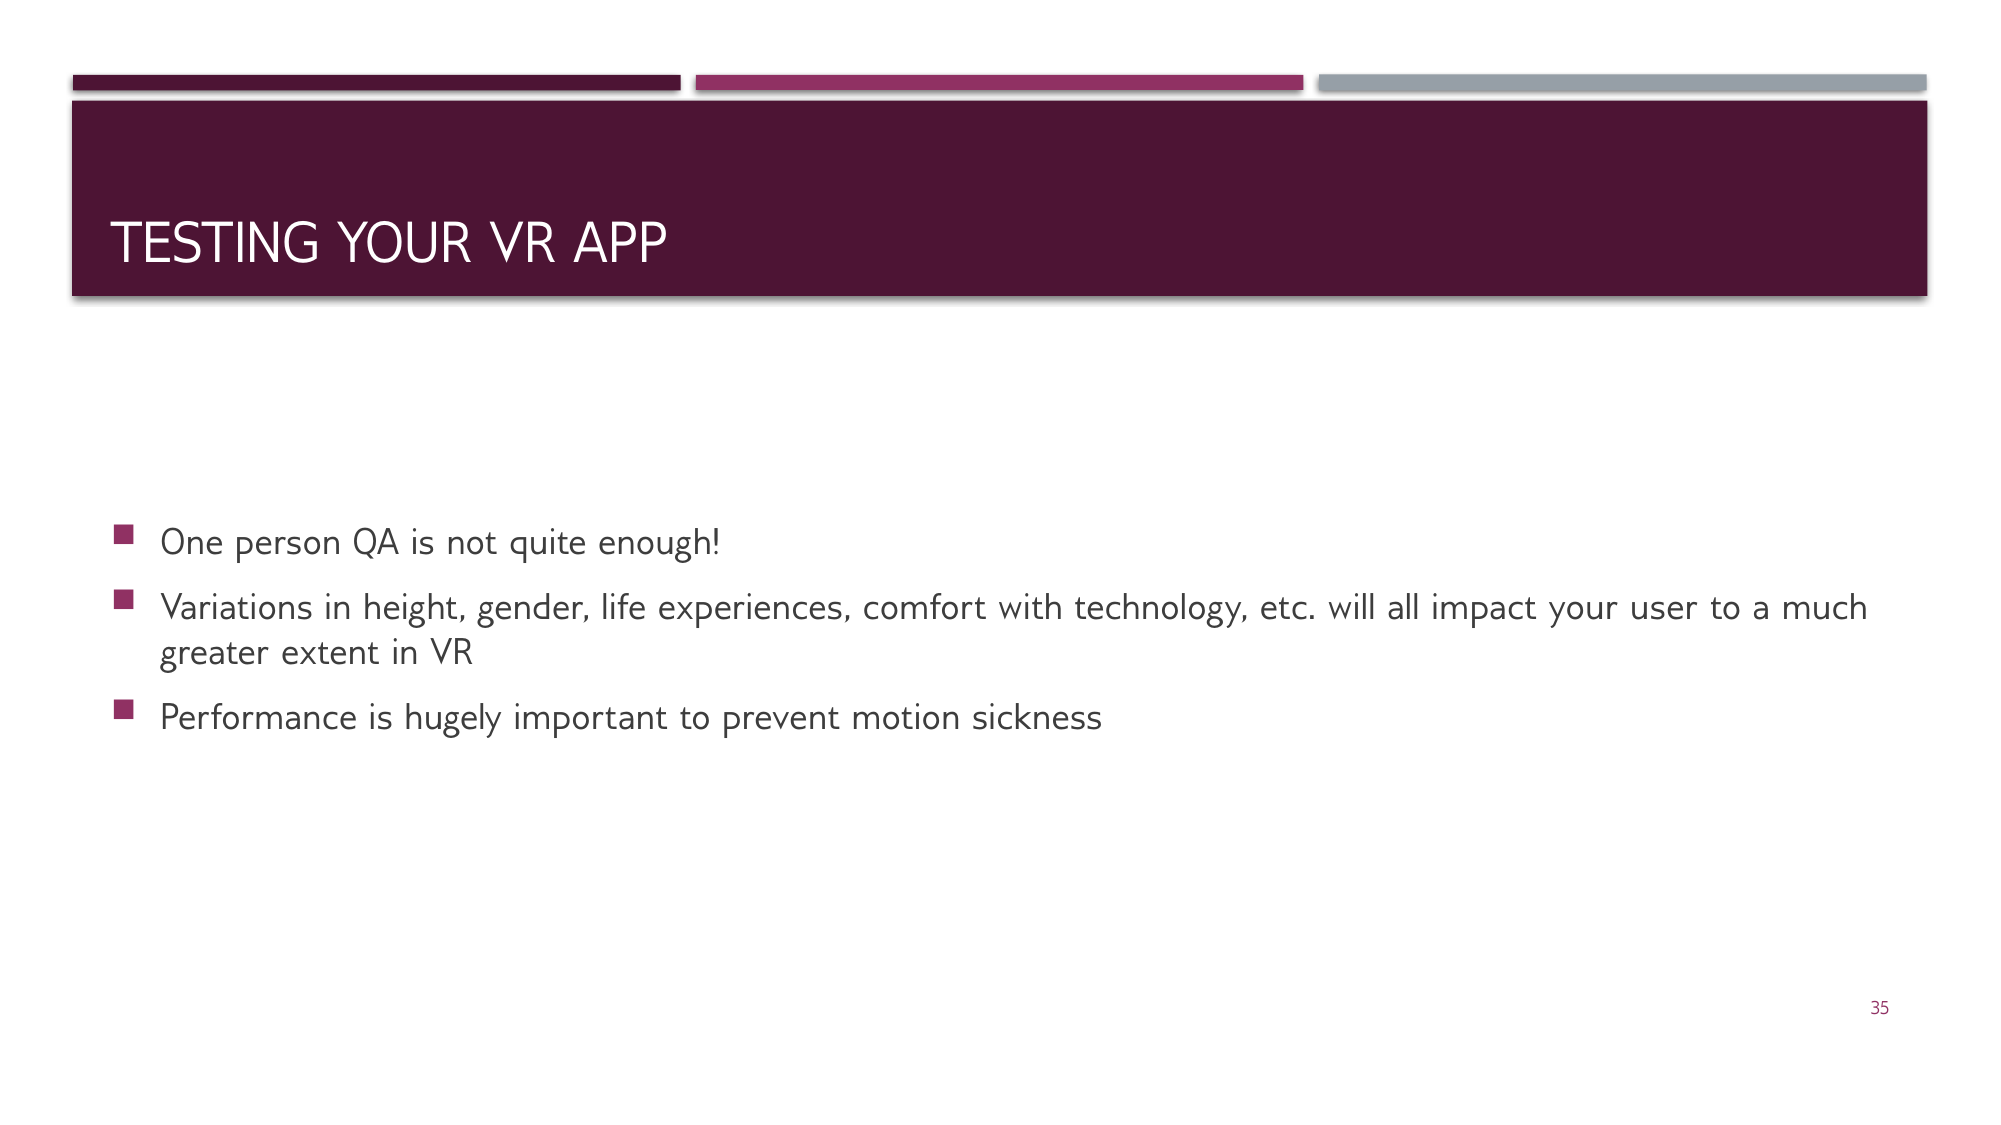

# Testing your VR App
One person QA is not quite enough!
Variations in height, gender, life experiences, comfort with technology, etc. will all impact your user to a much greater extent in VR
Performance is hugely important to prevent motion sickness

35